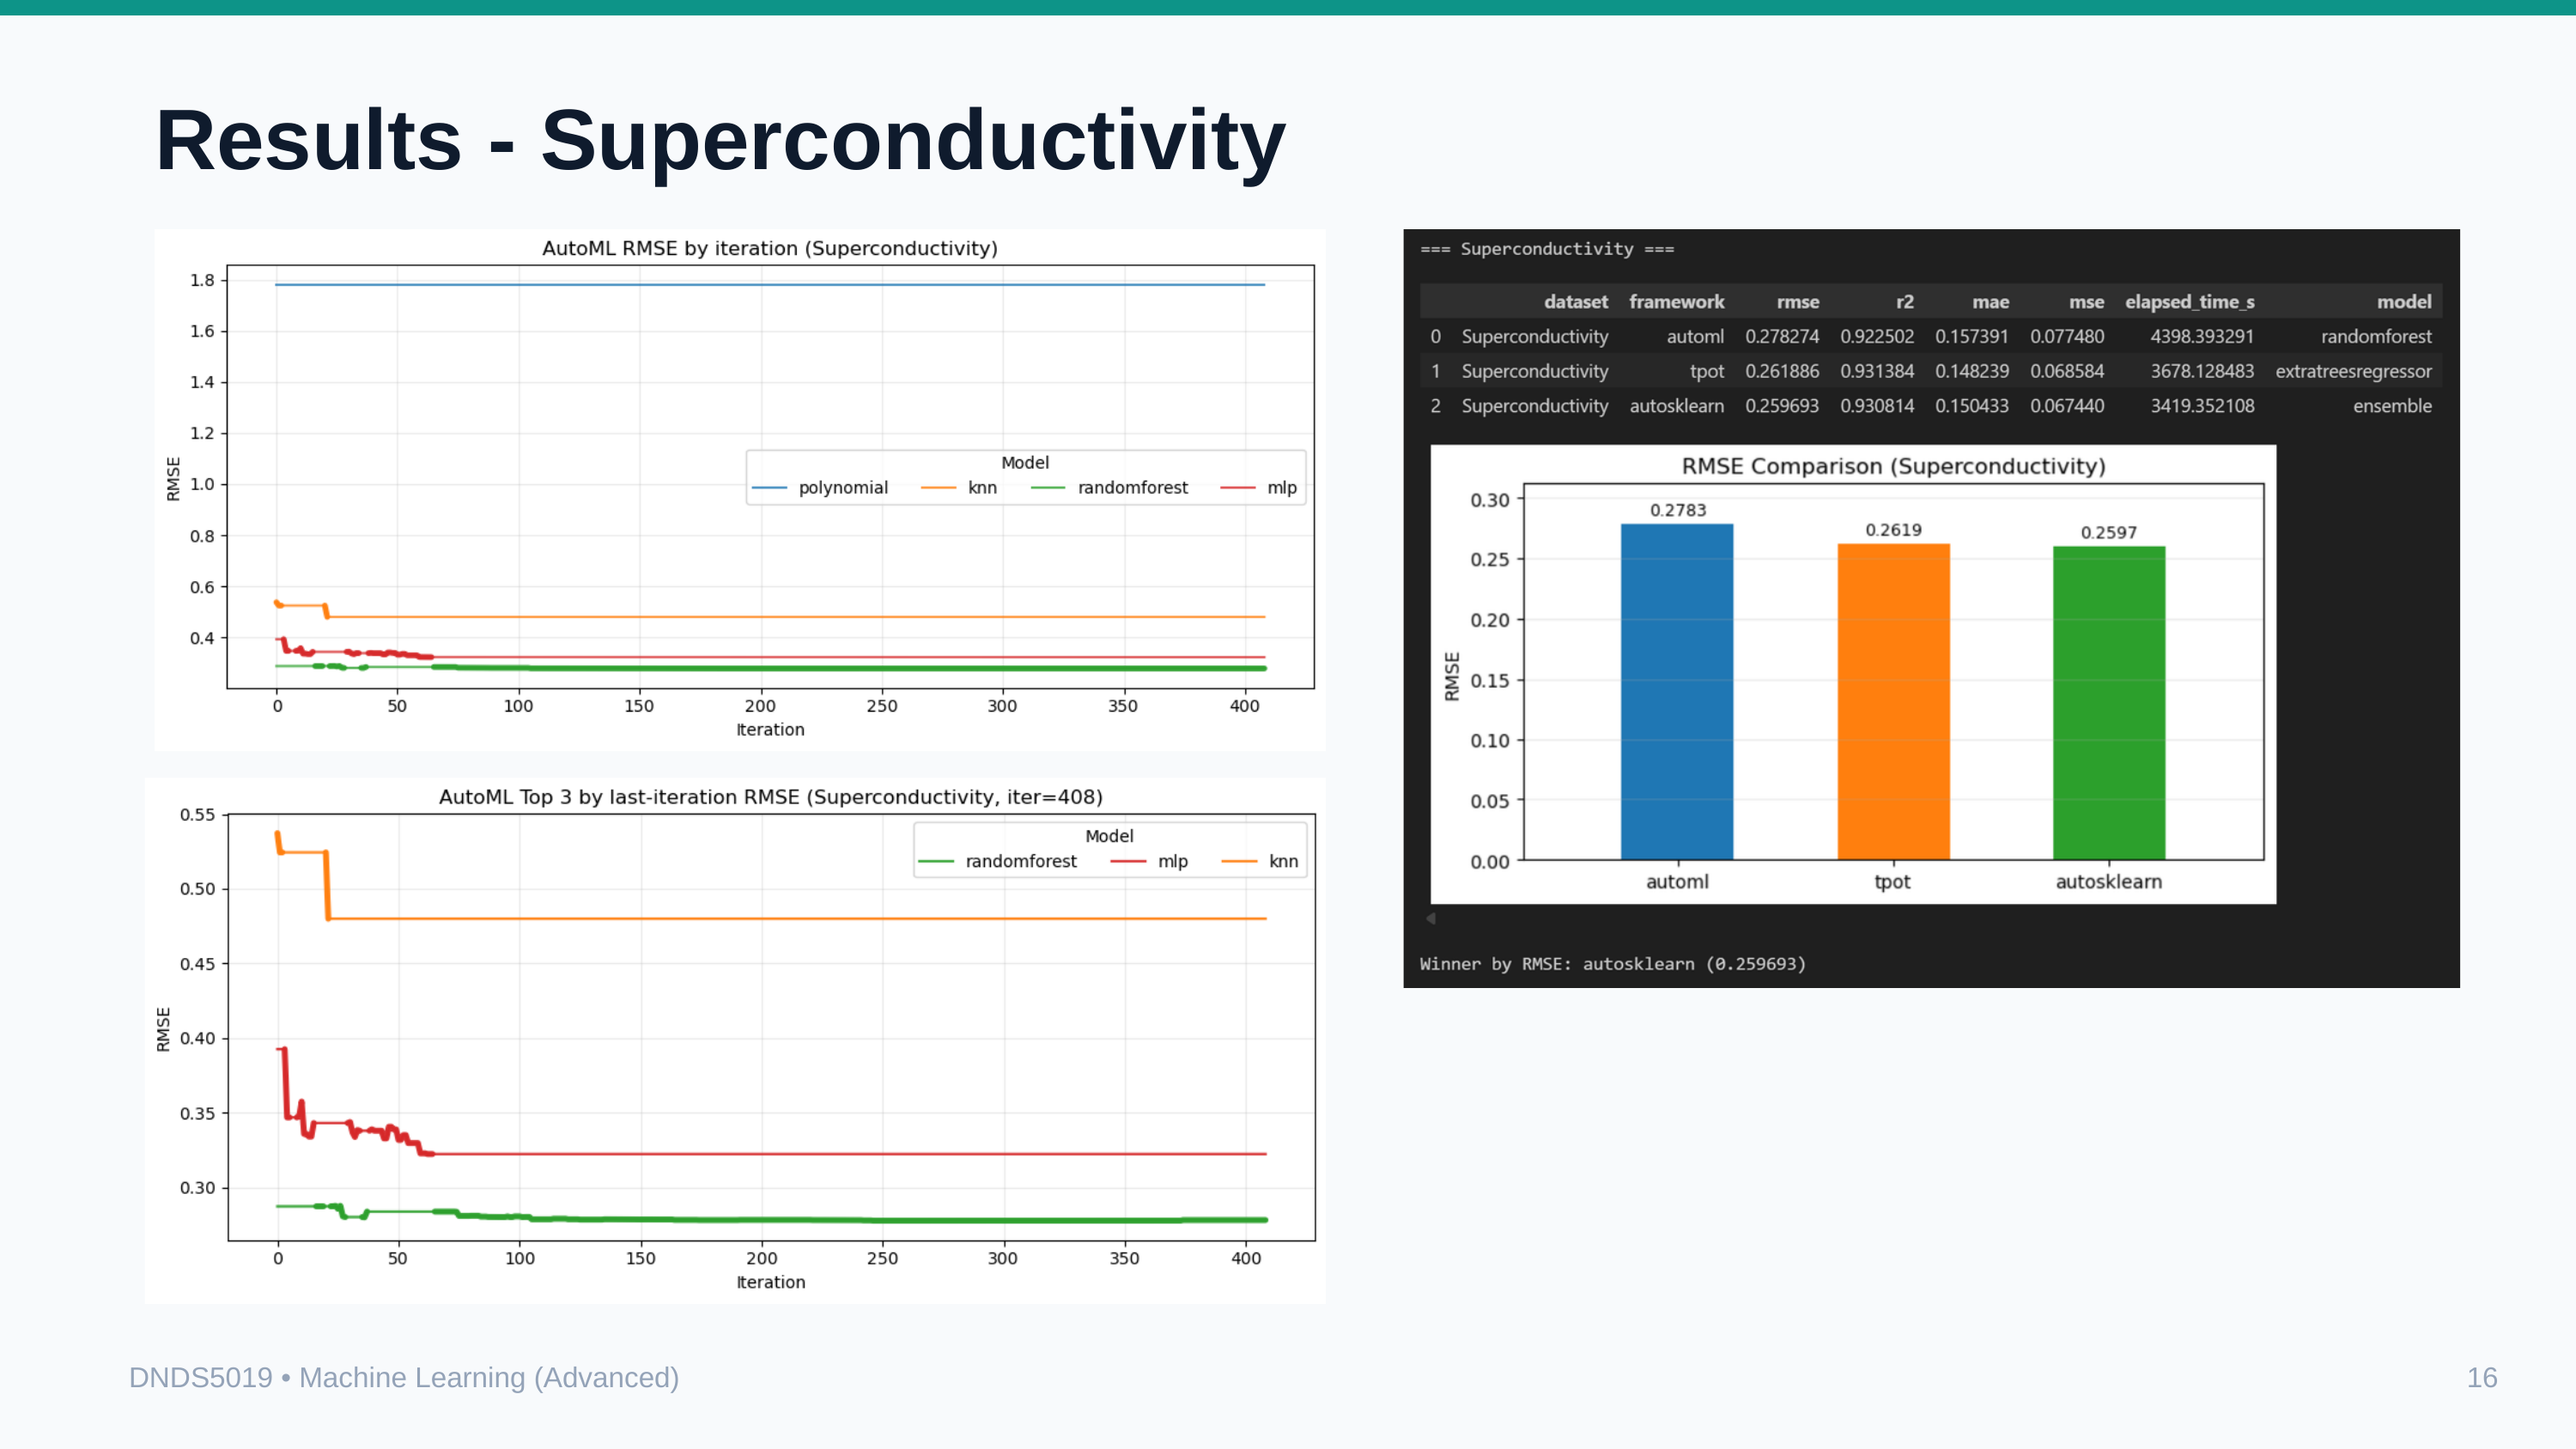

Results - Superconductivity

DNDS5019 • Machine Learning (Advanced)

16